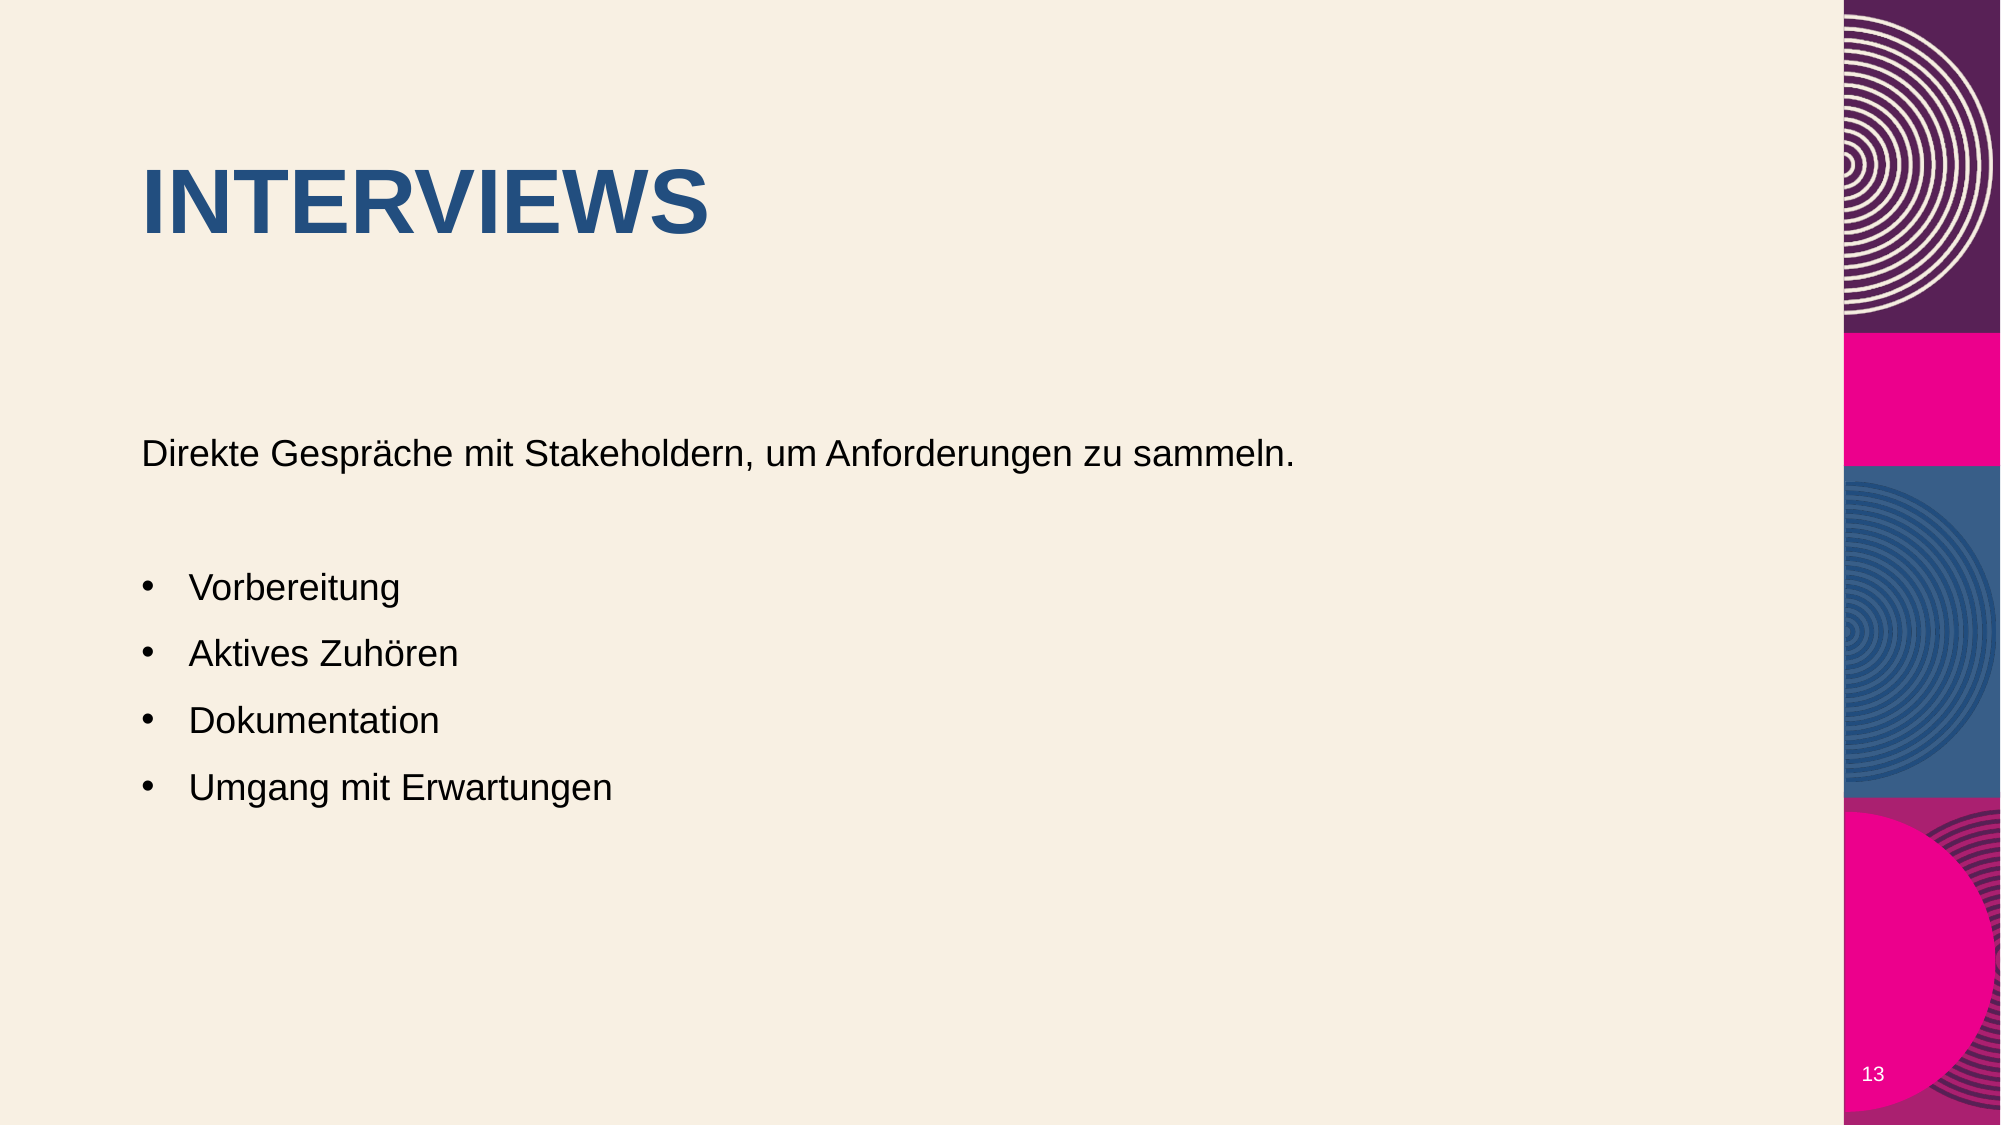

# Interviews
Direkte Gespräche mit Stakeholdern, um Anforderungen zu sammeln.

Vorbereitung
Aktives Zuhören
Dokumentation
Umgang mit Erwartungen
13